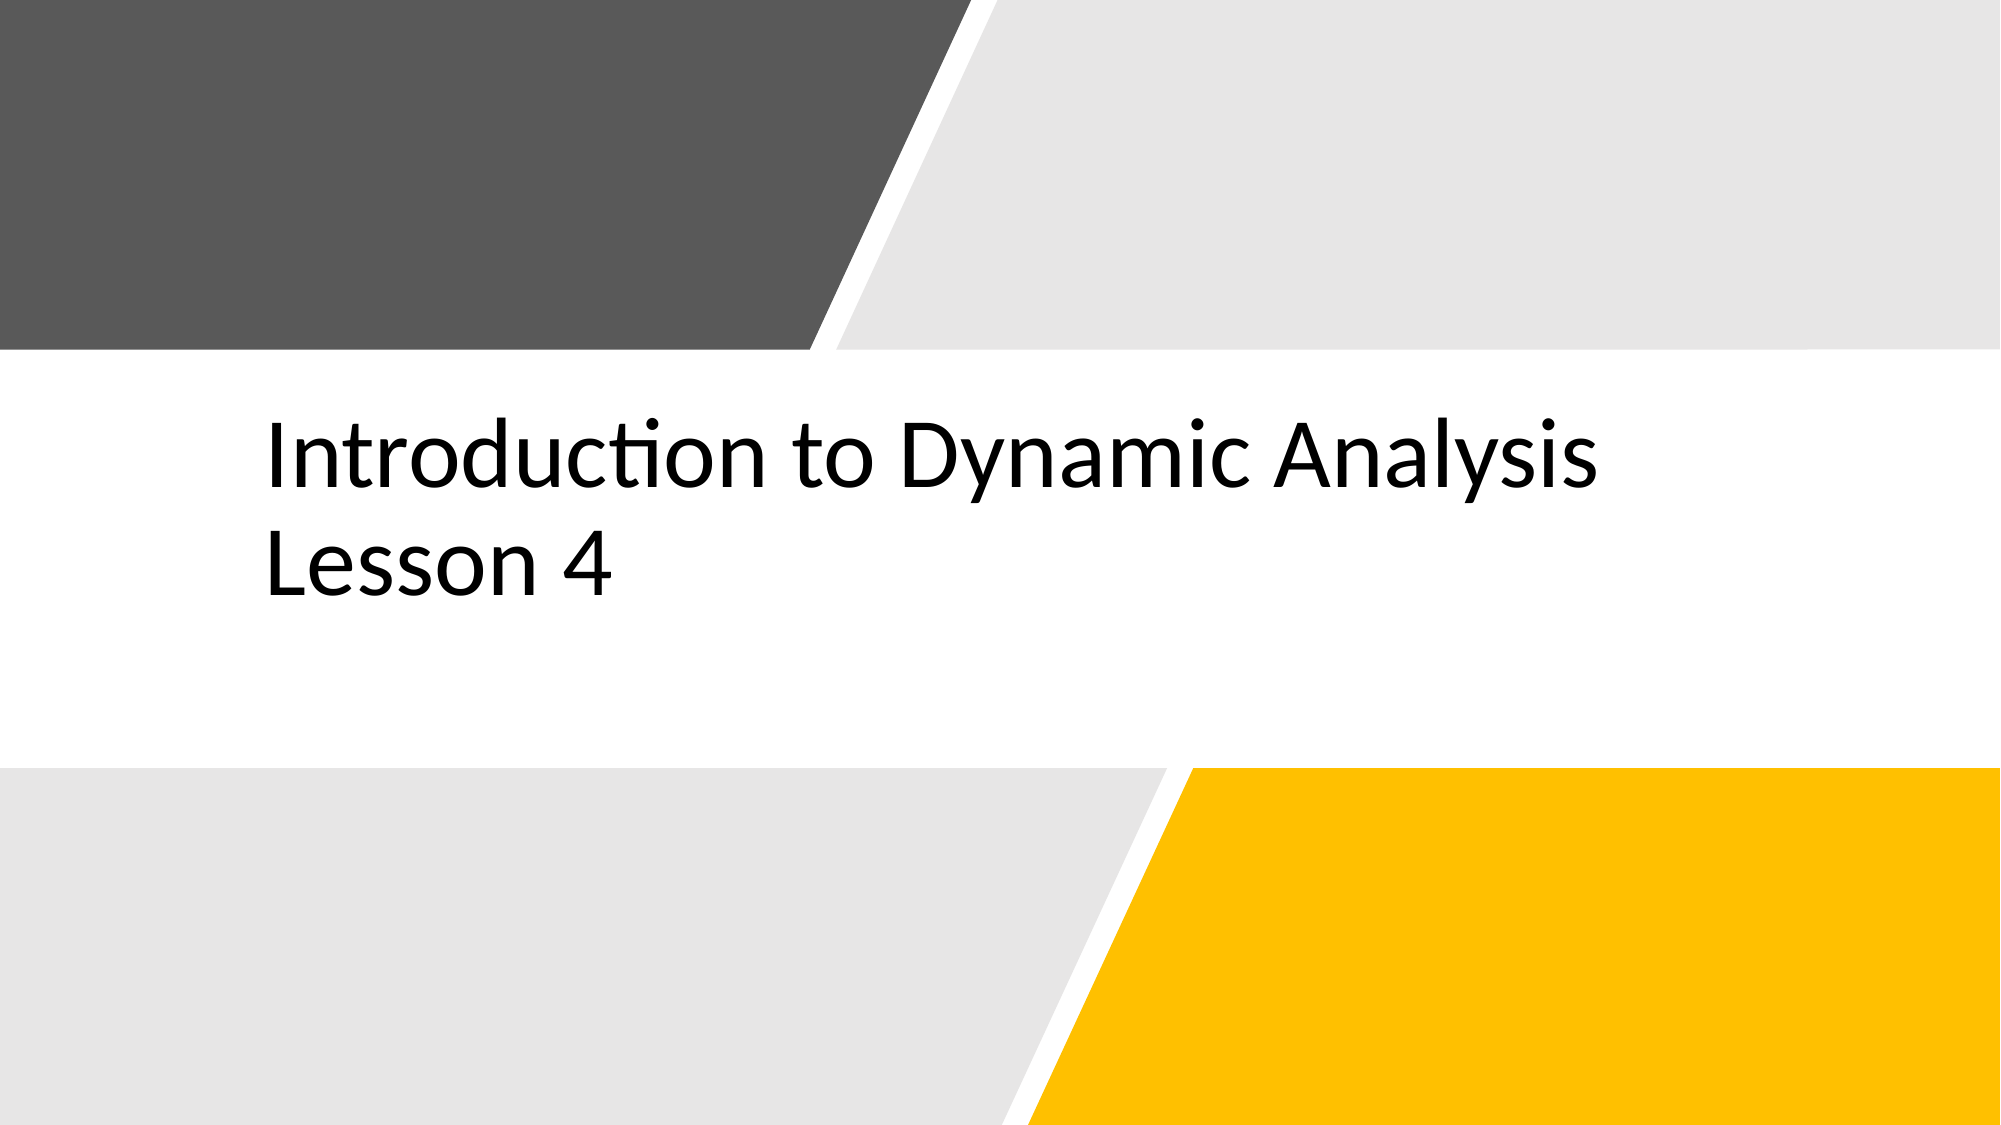

# Introduction to Dynamic Analysis Lesson 4